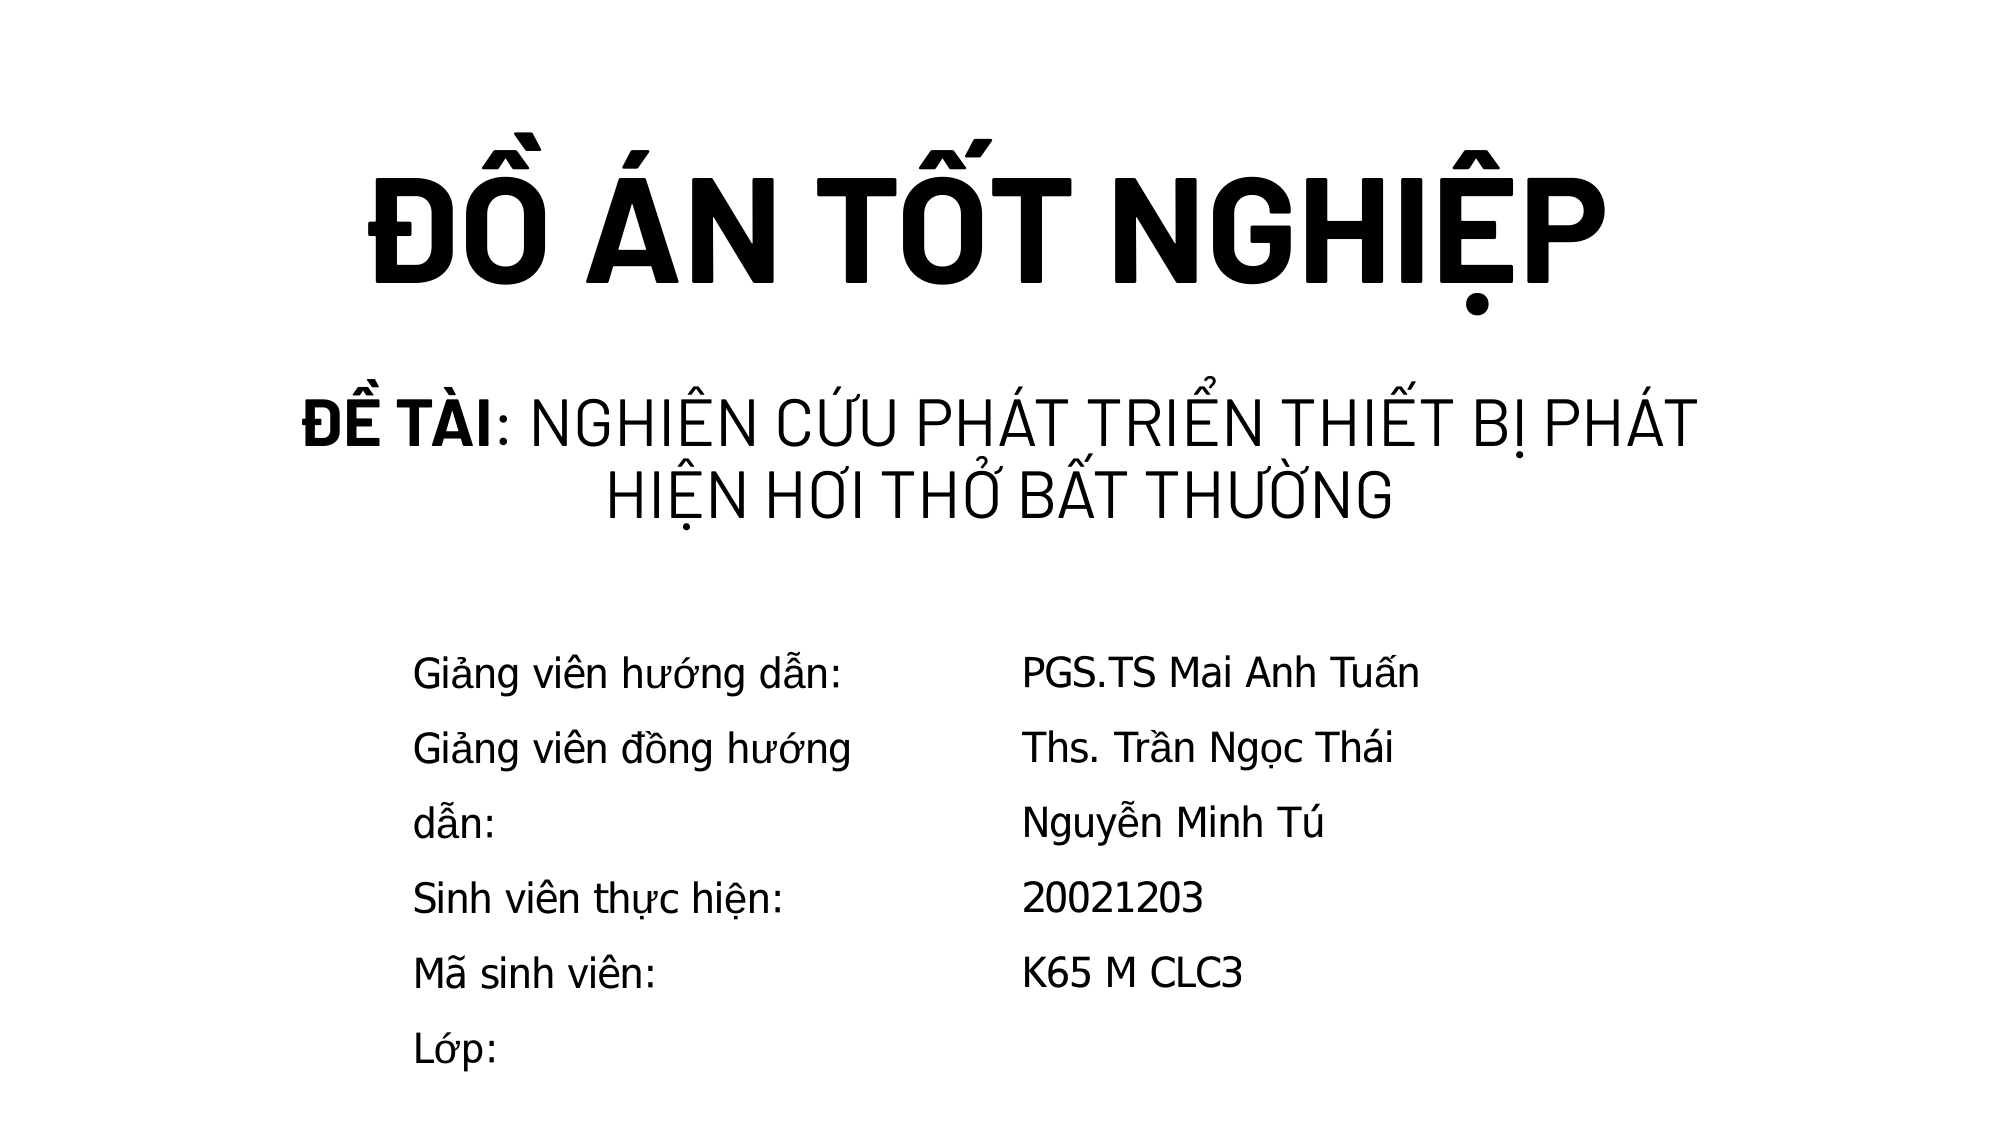

# ĐỒ ÁN TỐT NGHIỆP
ĐỀ TÀI: NGHIÊN CỨU PHÁT TRIỂN THIẾT BỊ PHÁT HIỆN HƠI THỞ BẤT THƯỜNG
PGS.TS Mai Anh Tuấn
Ths. Trần Ngọc Thái
Nguyễn Minh Tú
20021203
K65 M CLC3
Giảng viên hướng dẫn:
Giảng viên đồng hướng dẫn:
Sinh viên thực hiện:
Mã sinh viên:
Lớp: